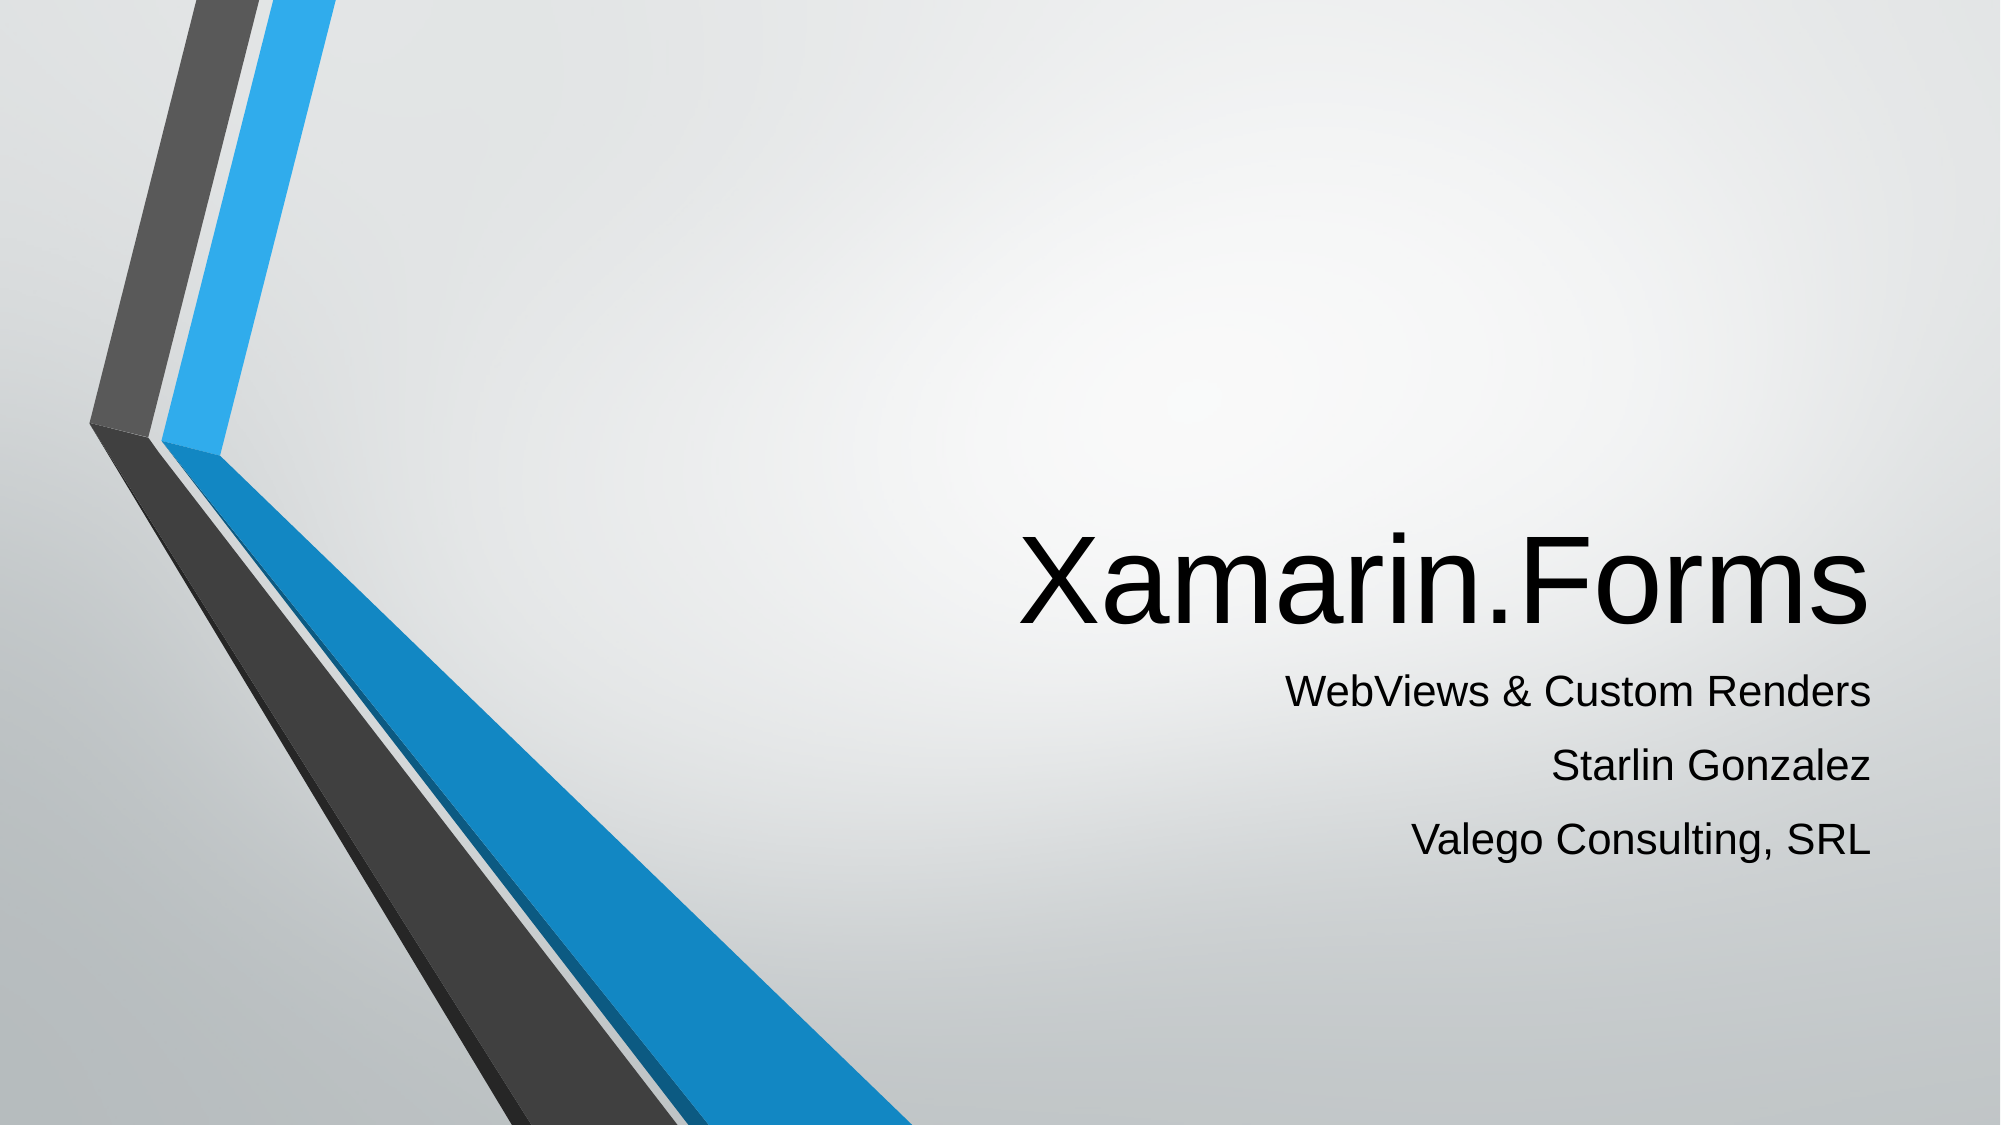

# Xamarin.Forms
WebViews & Custom Renders
Starlin Gonzalez
Valego Consulting, SRL